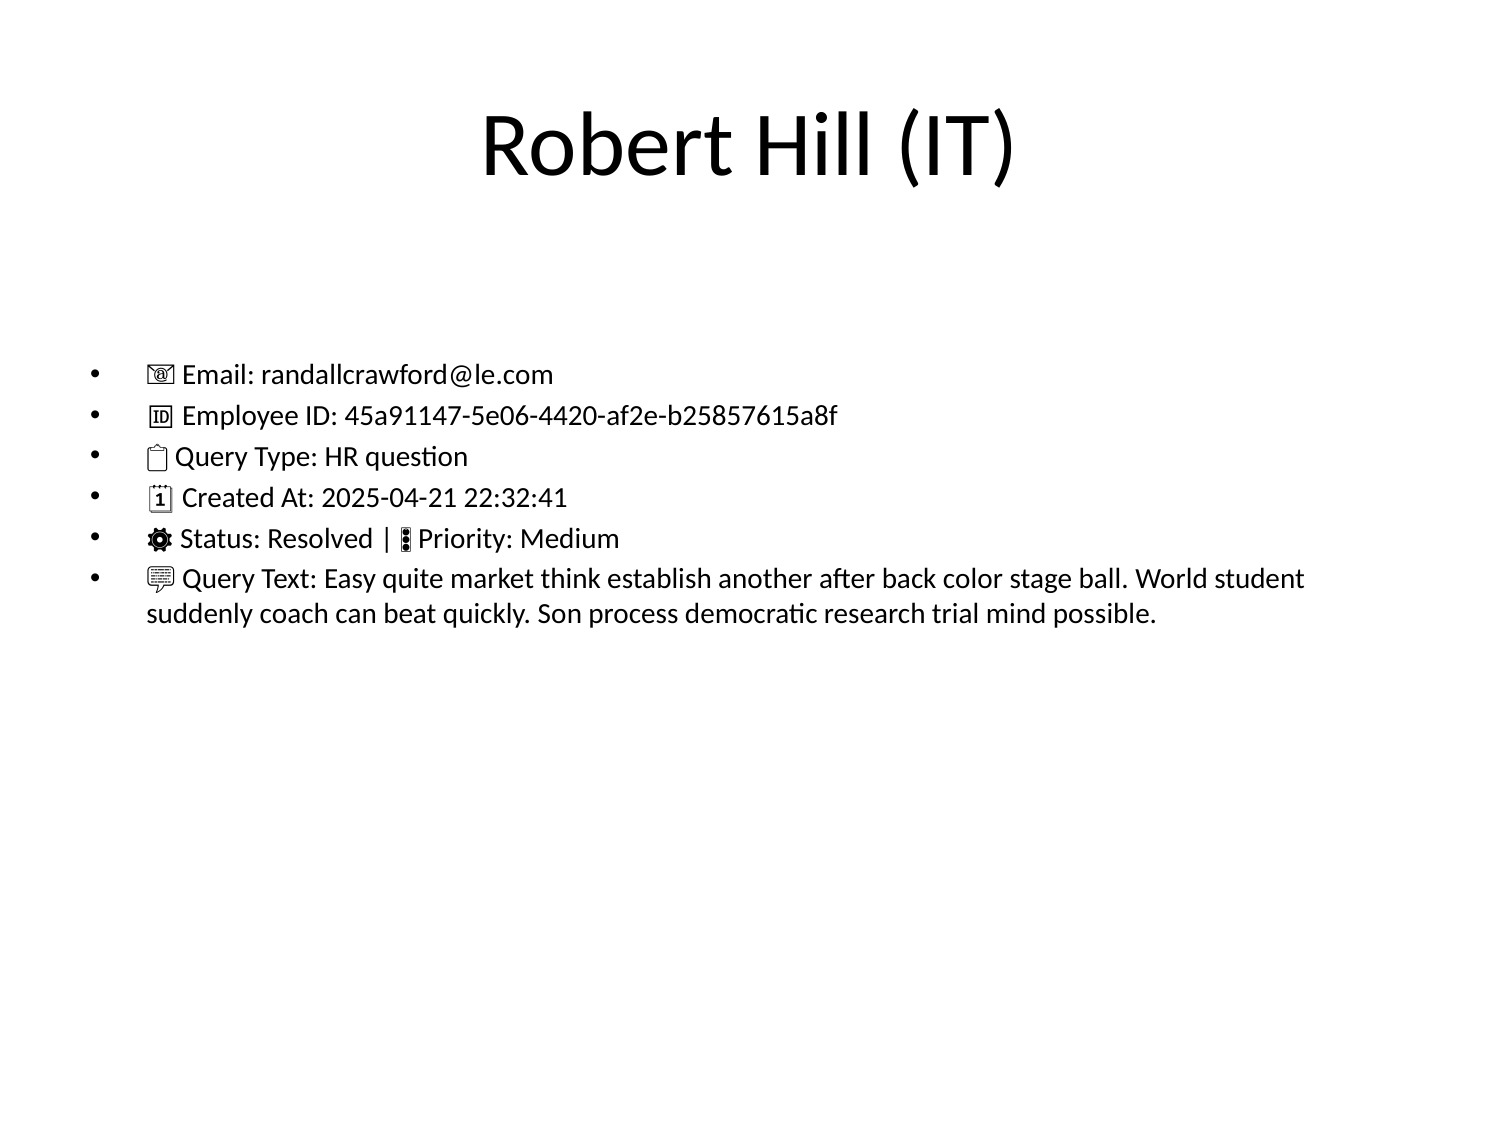

# Robert Hill (IT)

📧 Email: randallcrawford@le.com
🆔 Employee ID: 45a91147-5e06-4420-af2e-b25857615a8f
📋 Query Type: HR question
🗓 Created At: 2025-04-21 22:32:41
⚙ Status: Resolved | 🚦 Priority: Medium
💬 Query Text: Easy quite market think establish another after back color stage ball. World student suddenly coach can beat quickly. Son process democratic research trial mind possible.